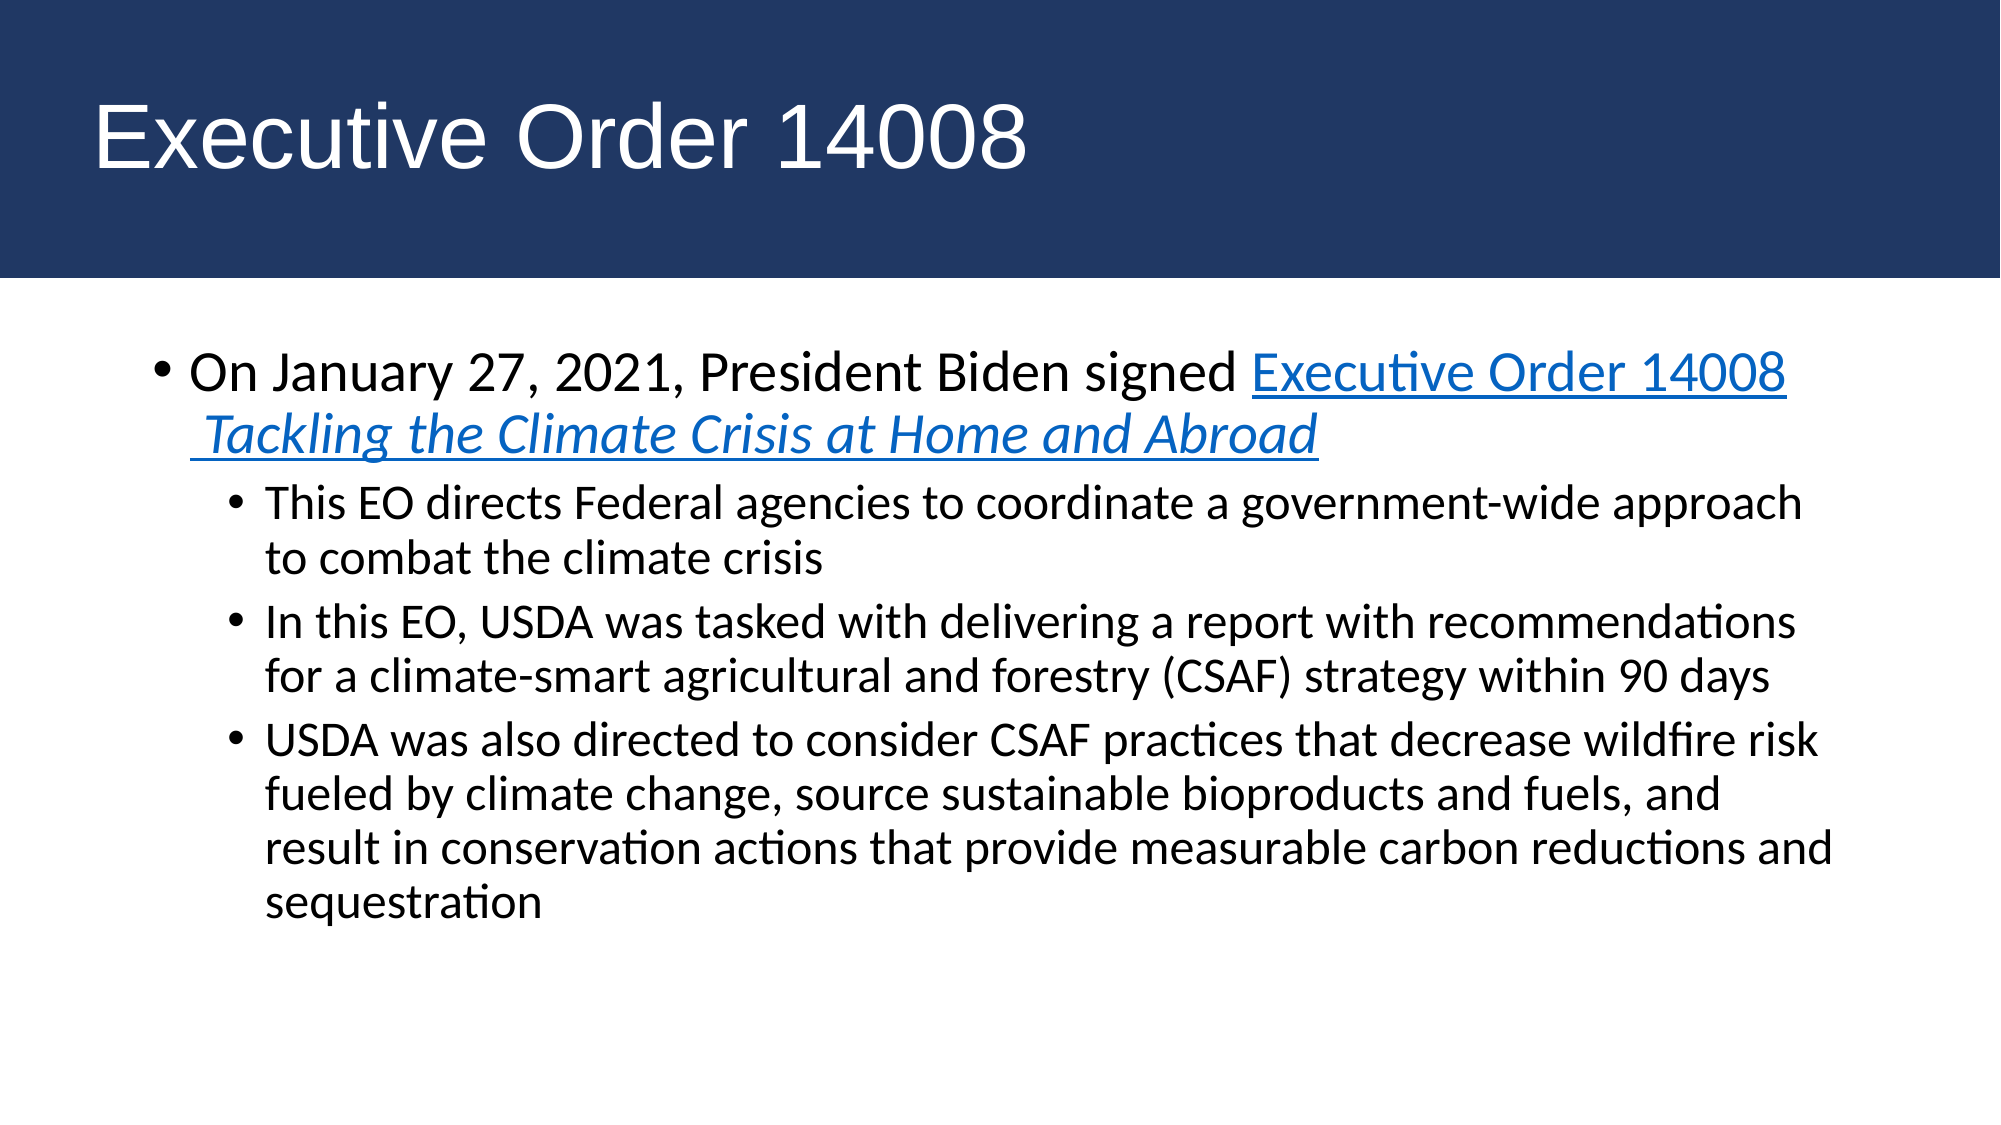

# Executive Order 14008
On January 27, 2021, President Biden signed Executive Order 14008 Tackling the Climate Crisis at Home and Abroad
This EO directs Federal agencies to coordinate a government-wide approach to combat the climate crisis
In this EO, USDA was tasked with delivering a report with recommendations for a climate-smart agricultural and forestry (CSAF) strategy within 90 days
USDA was also directed to consider CSAF practices that decrease wildfire risk fueled by climate change, source sustainable bioproducts and fuels, and result in conservation actions that provide measurable carbon reductions and sequestration